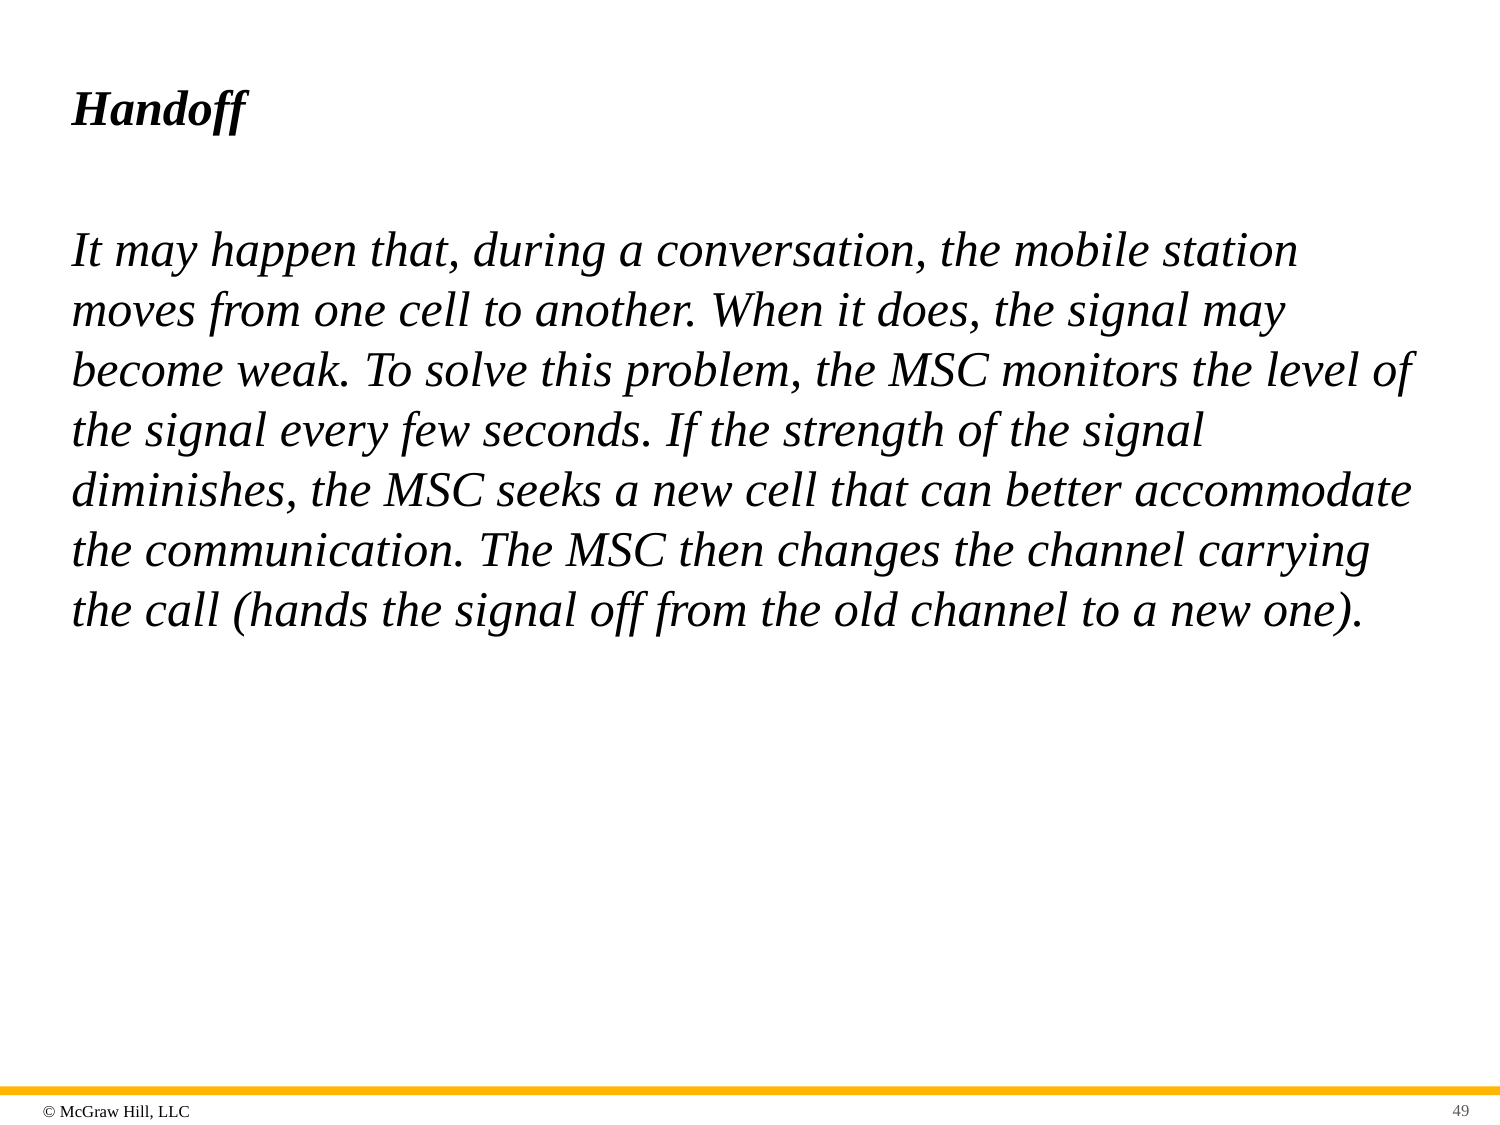

# Handoff
It may happen that, during a conversation, the mobile station moves from one cell to another. When it does, the signal may become weak. To solve this problem, the MSC monitors the level of the signal every few seconds. If the strength of the signal  diminishes, the MSC seeks a new cell that can better accommodate the communication. The MSC then changes the channel carrying the call (hands the signal off from the old channel to a new one).
49